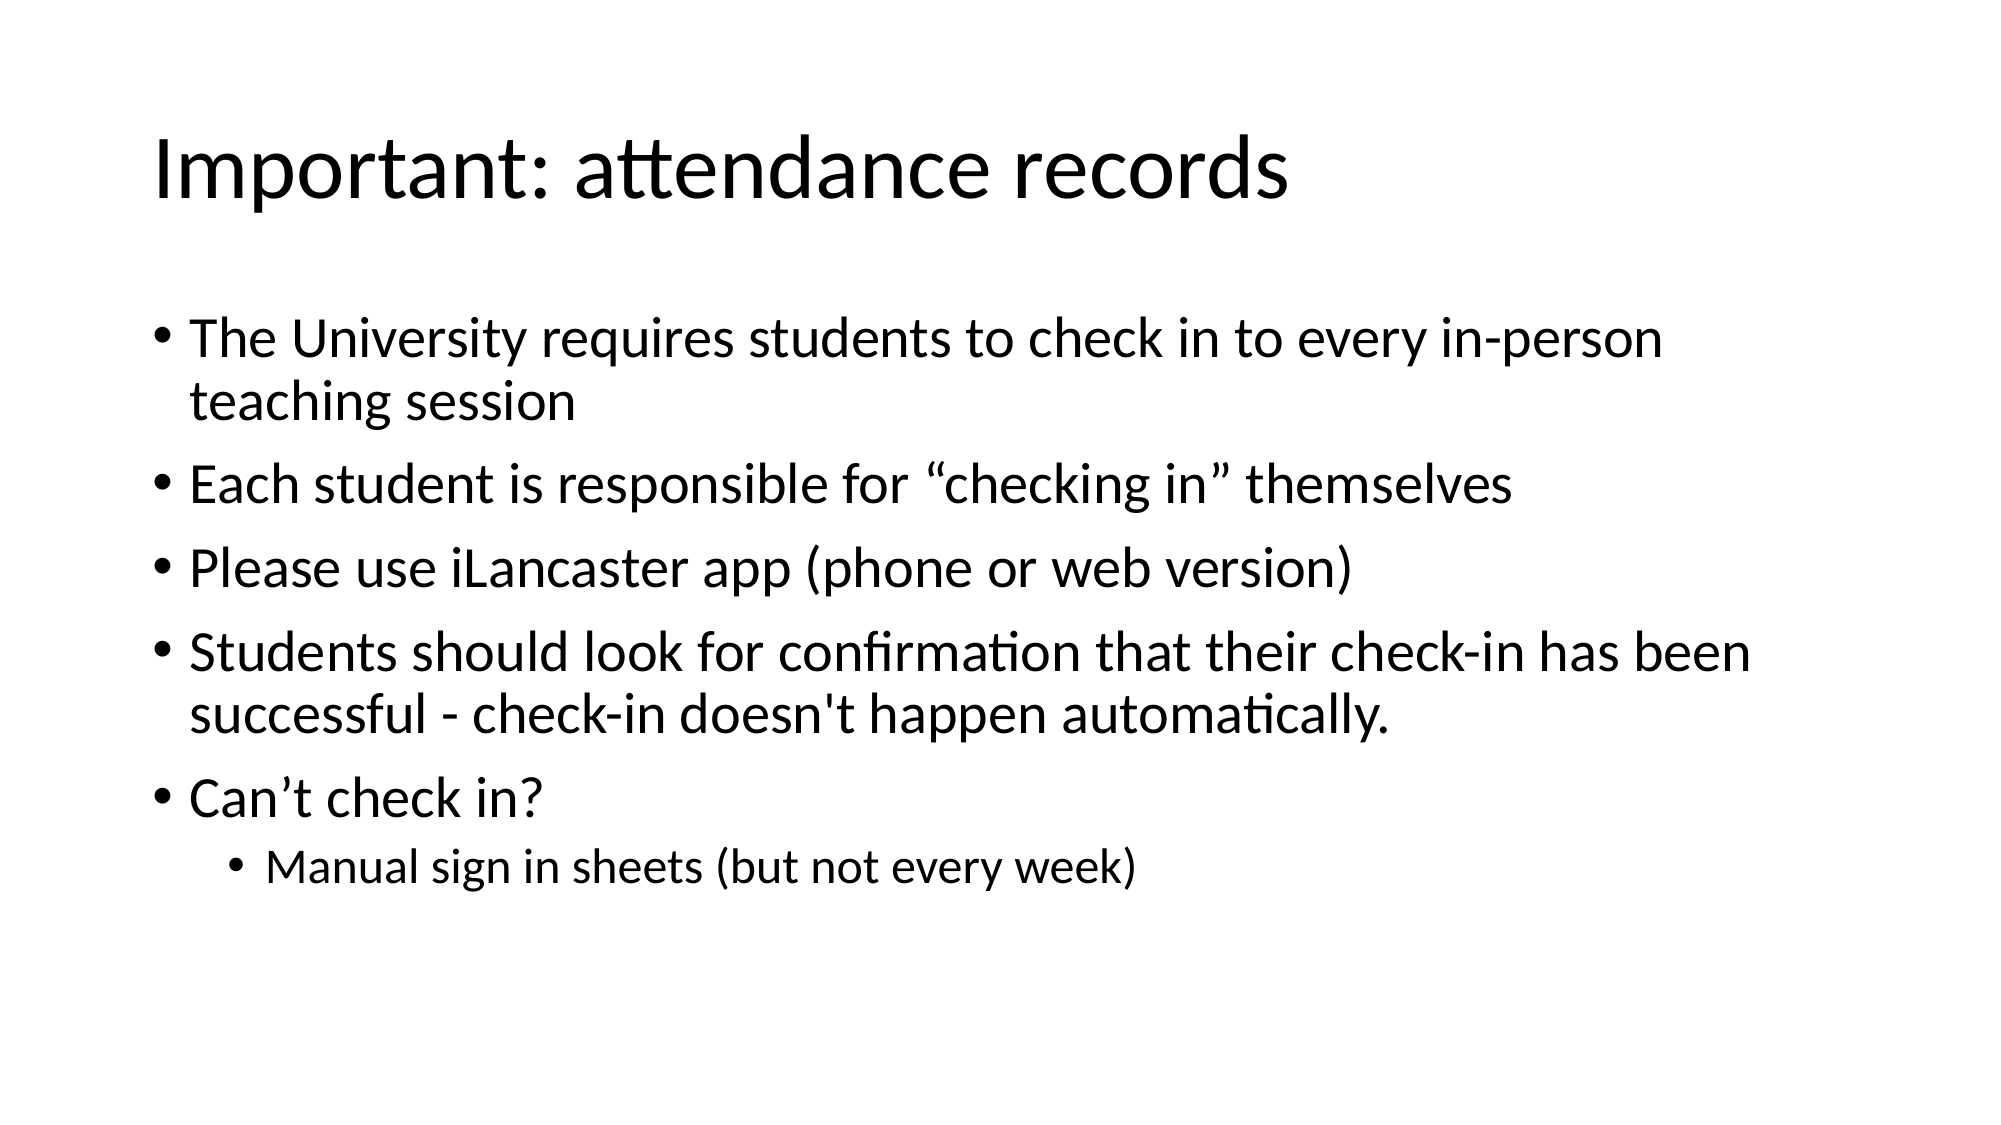

# Important: attendance records
The University requires students to check in to every in-person teaching session
Each student is responsible for “checking in” themselves
Please use iLancaster app (phone or web version)
Students should look for confirmation that their check-in has been successful - check-in doesn't happen automatically.
Can’t check in?
Manual sign in sheets (but not every week)